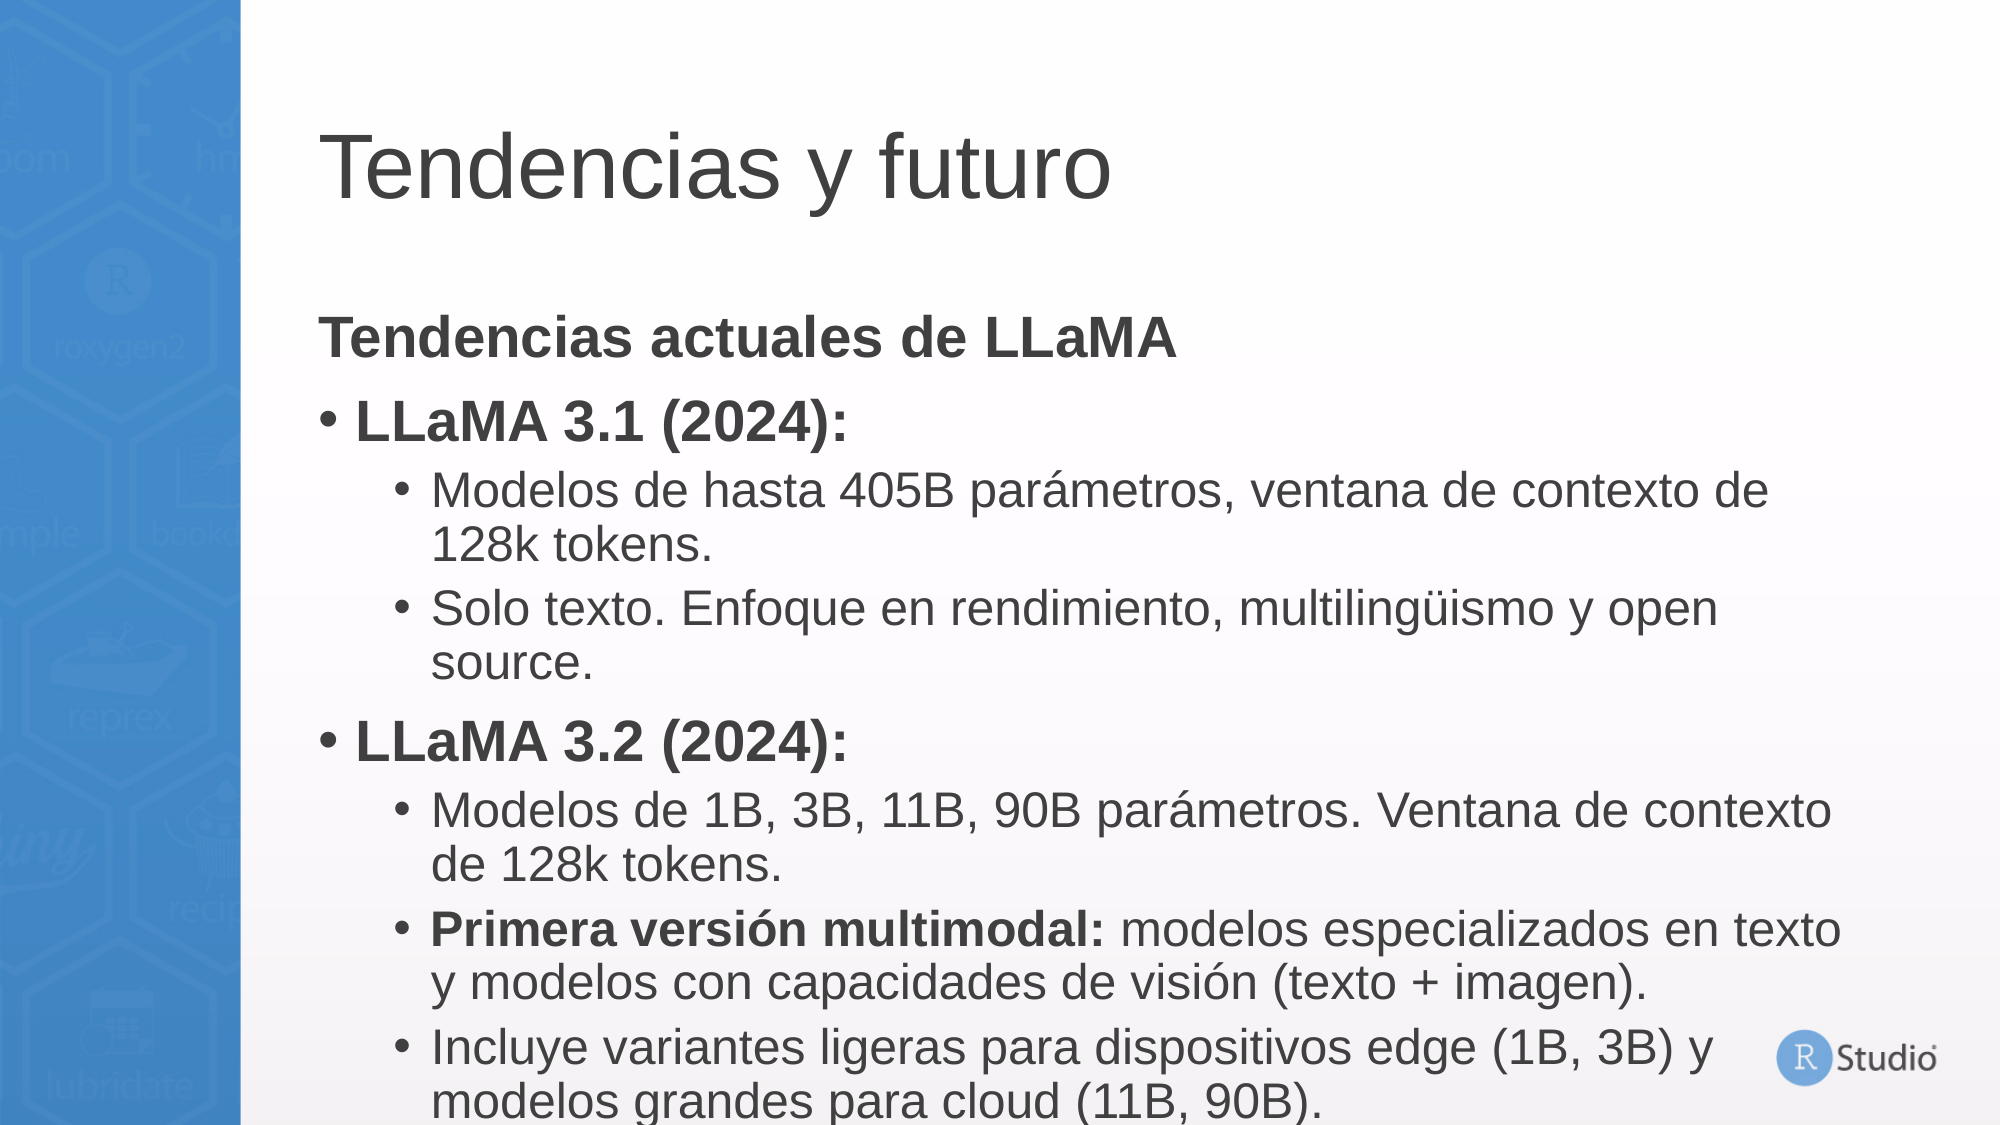

# Tendencias y futuro
Tendencias actuales de LLaMA
LLaMA 3.1 (2024):
Modelos de hasta 405B parámetros, ventana de contexto de 128k tokens.
Solo texto. Enfoque en rendimiento, multilingüismo y open source.
LLaMA 3.2 (2024):
Modelos de 1B, 3B, 11B, 90B parámetros. Ventana de contexto de 128k tokens.
Primera versión multimodal: modelos especializados en texto y modelos con capacidades de visión (texto + imagen).
Incluye variantes ligeras para dispositivos edge (1B, 3B) y modelos grandes para cloud (11B, 90B).
LLaMA 3.3 (2024):
Modelo de 70B parámetros, 128k tokens.
Enfoque instruccional: mejoras en razonamiento, tareas de programación y multilingüismo.
No es multimodal, pero optimizado para rendimiento en tareas complejas.
LLaMA 4 (2025):
Modelos “Scout” y “Maverick”: 17B parámetros activos, hasta 400B totales (Mixture-of-Experts).
Ventana de contexto de hasta 10 millones de tokens.
Multimodal nativo: arquitectura optimizada para fusionar modalidades.
Futuro:
Modelos aún más grandes y eficientes (por ejemplo, LLaMA 4 Behemoth en desarrollo).
Multimodalidad avanzada: integración de audio, video y otras modalidades junto a texto e imagen.
Ventanas de contexto ultra-largas: millones de tokens, memoria dinámica y mejores técnicas de manejo de contexto relevante.
Personalización y fine-tuning local: métodos más fáciles y económicos para adaptar los modelos a tareas o dominios específicos.